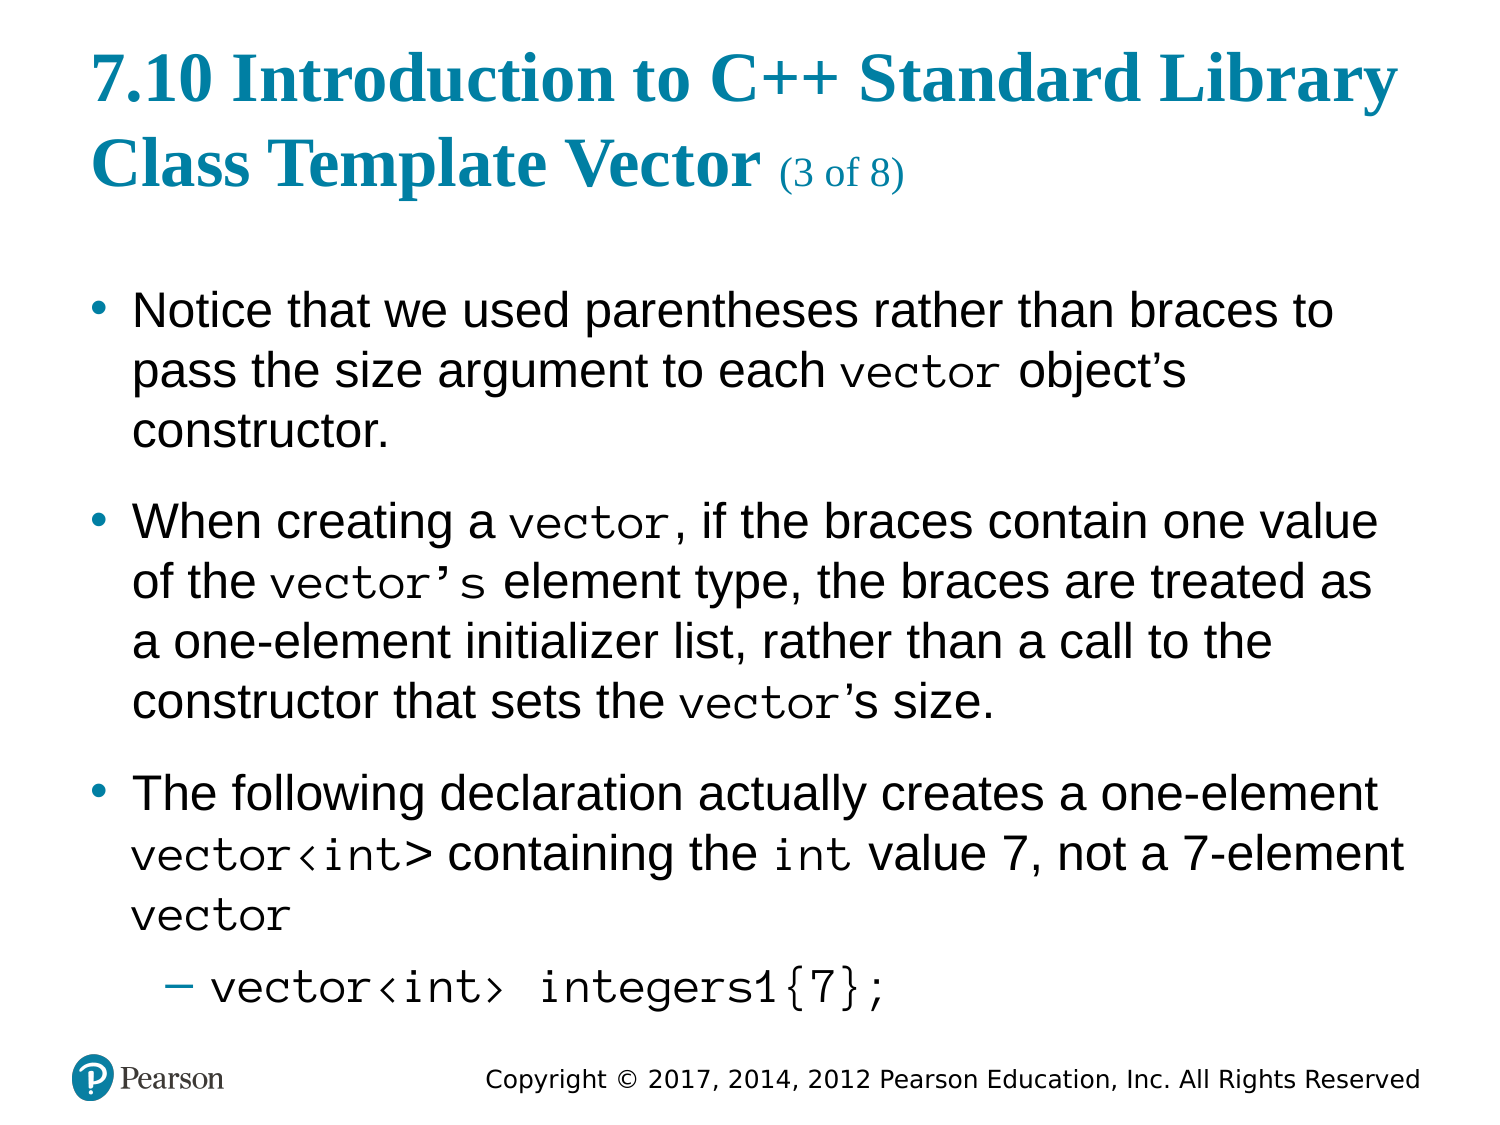

# 7.10 Introduction to C++ Standard Library Class Template Vector (3 of 8)
Notice that we used parentheses rather than braces to pass the size argument to each vector object’s constructor.
When creating a vector, if the braces contain one value of the vector’s element type, the braces are treated as a one-element initializer list, rather than a call to the constructor that sets the vector’s size.
The following declaration actually creates a one-element vector<int> containing the int value 7, not a 7-element vector
vector<int> integers1{7};